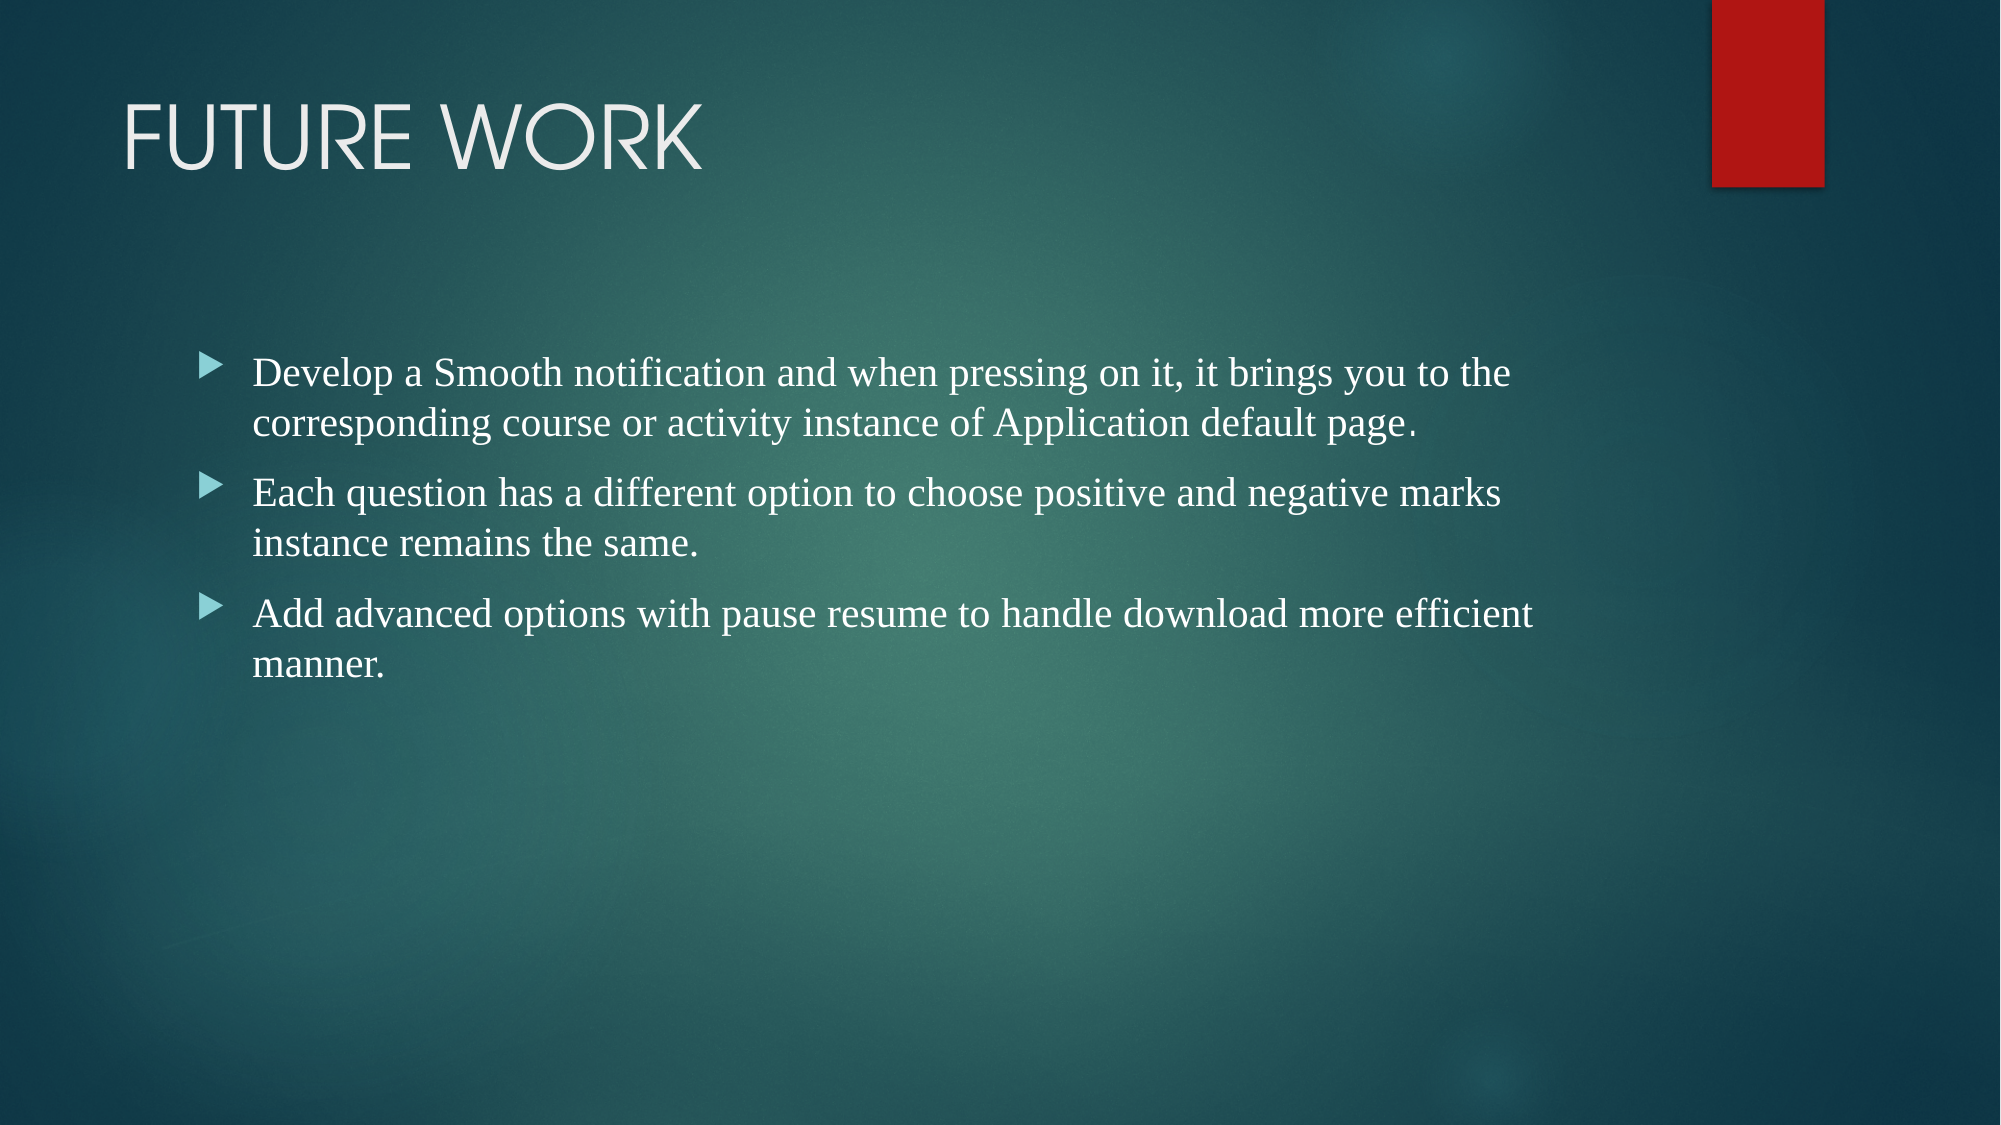

# FUTURE WORK
Develop a Smooth notification and when pressing on it, it brings you to the corresponding course or activity instance of Application default page.
Each question has a different option to choose positive and negative marks instance remains the same.
Add advanced options with pause resume to handle download more efficient manner.